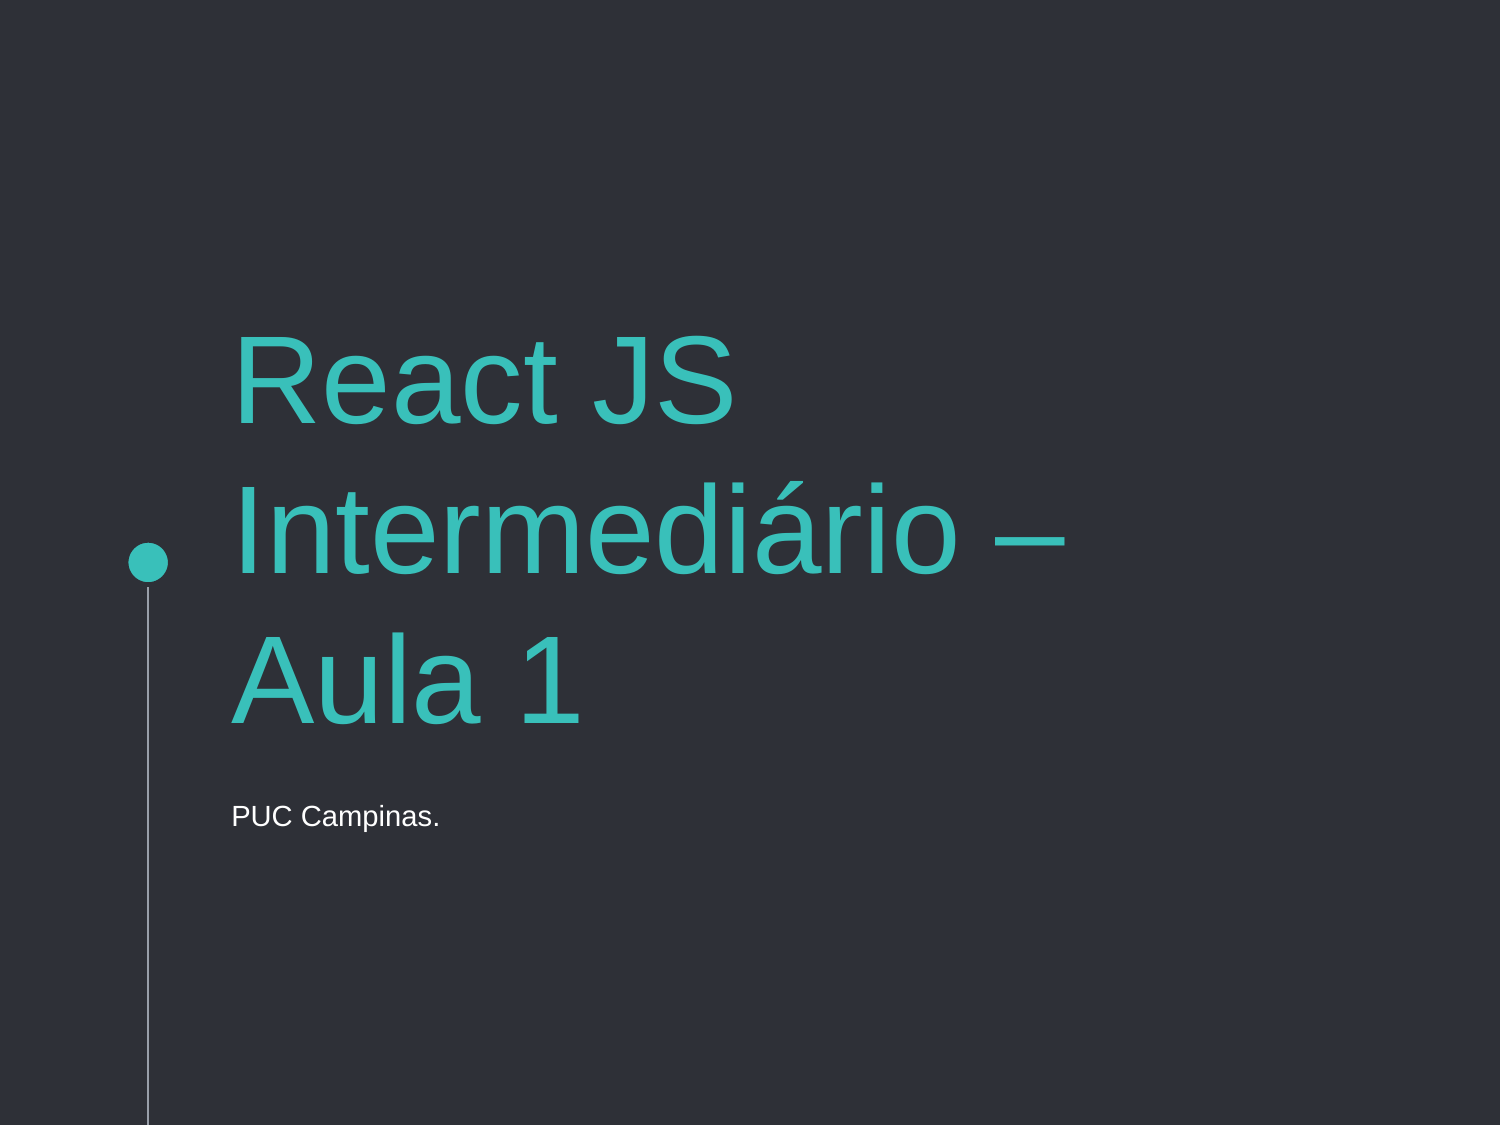

# React JS Intermediário – Aula 1
PUC Campinas.